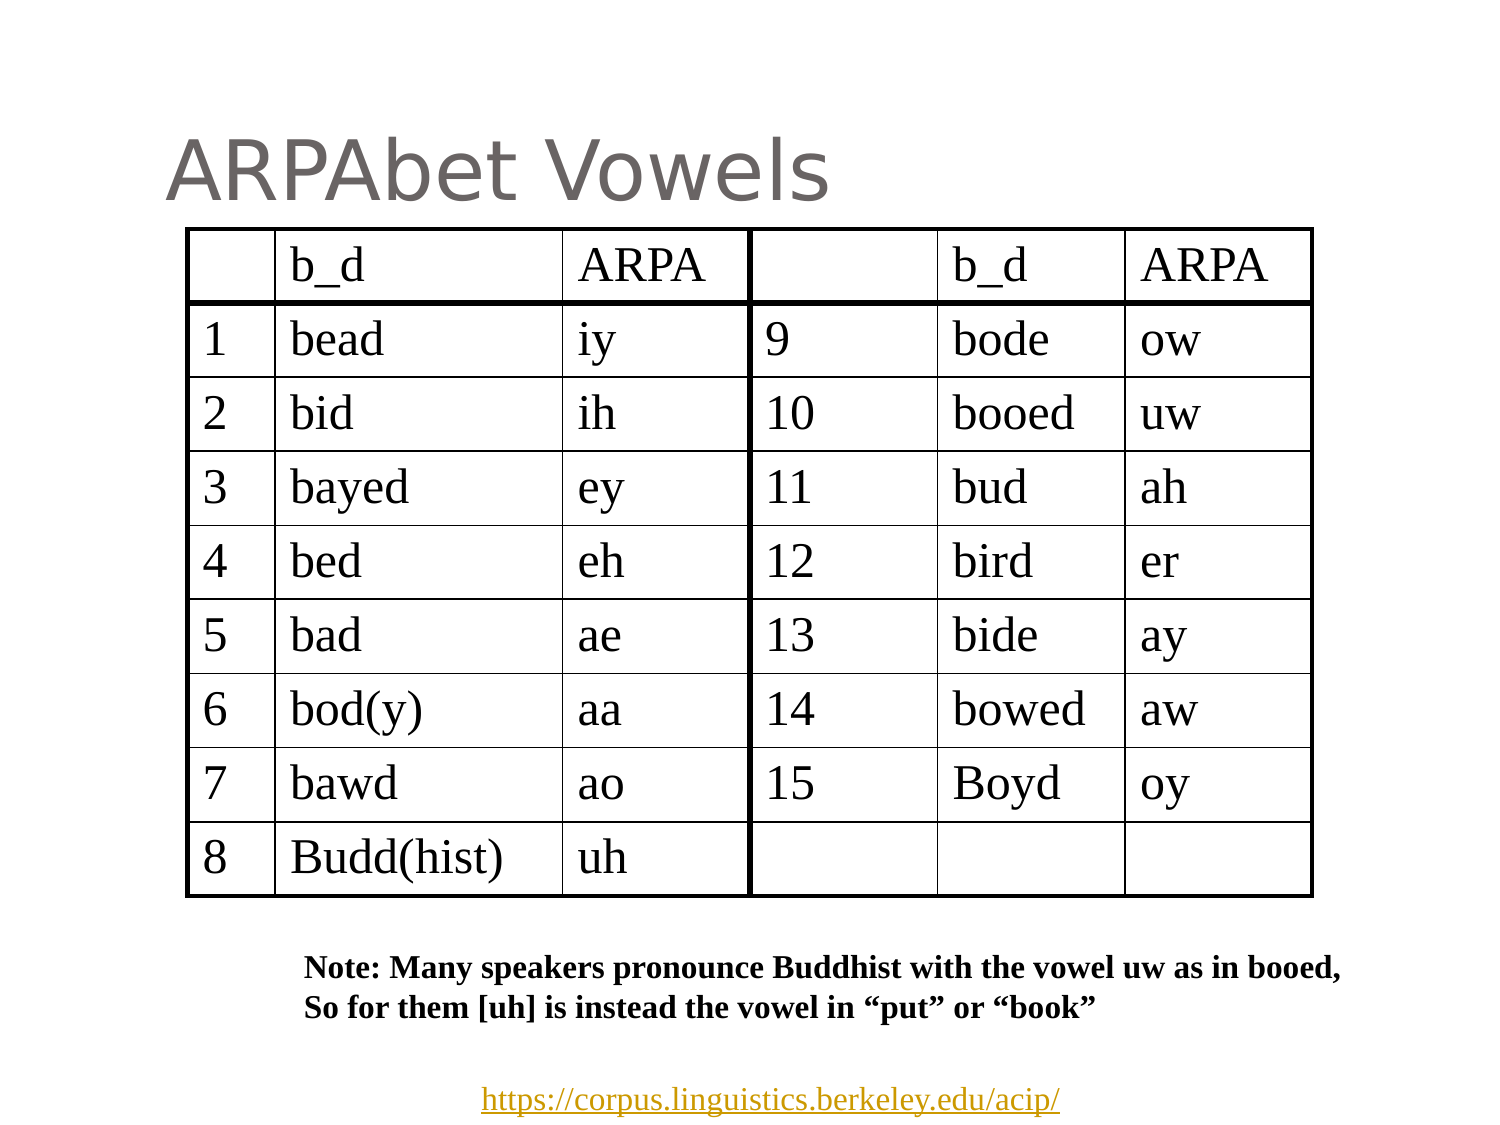

# ARPAbet Vowels
|  | b\_d | ARPA |  | b\_d | ARPA |
| --- | --- | --- | --- | --- | --- |
| 1 | bead | iy | 9 | bode | ow |
| 2 | bid | ih | 10 | booed | uw |
| 3 | bayed | ey | 11 | bud | ah |
| 4 | bed | eh | 12 | bird | er |
| 5 | bad | ae | 13 | bide | ay |
| 6 | bod(y) | aa | 14 | bowed | aw |
| 7 | bawd | ao | 15 | Boyd | oy |
| 8 | Budd(hist) | uh |  |  |  |
Note: Many speakers pronounce Buddhist with the vowel uw as in booed,
So for them [uh] is instead the vowel in “put” or “book”
https://corpus.linguistics.berkeley.edu/acip/